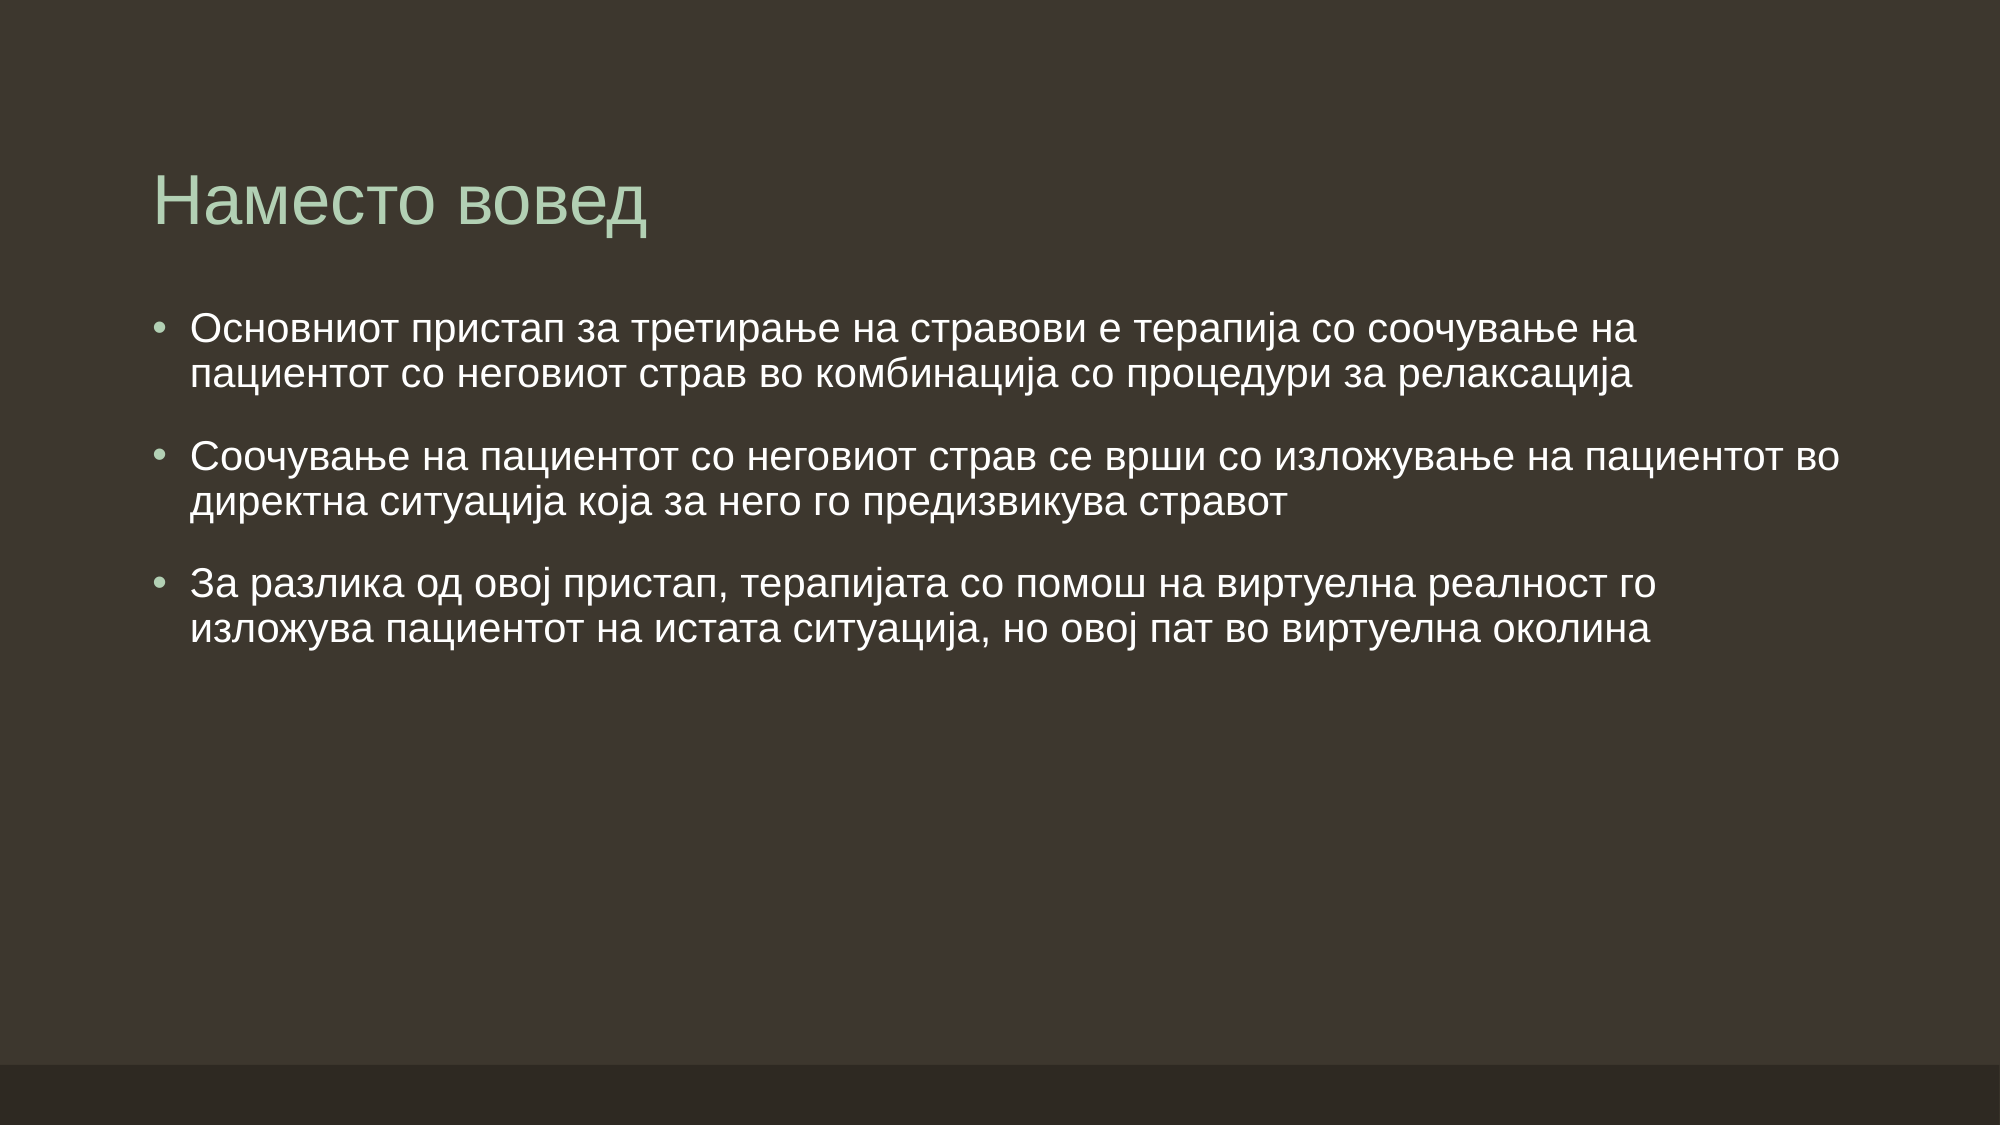

# Наместо вовед
Основниот пристап за третирање на стравови е терапија со соочување на пациентот со неговиот страв во комбинација со процедури за релаксација
Соочување на пациентот со неговиот страв се врши со изложување на пациентот во директна ситуација која за него го предизвикува стравот
За разлика од овој пристап, терапијата со помош на виртуелна реалност го изложува пациентот на истата ситуација, но овој пат во виртуелна околина